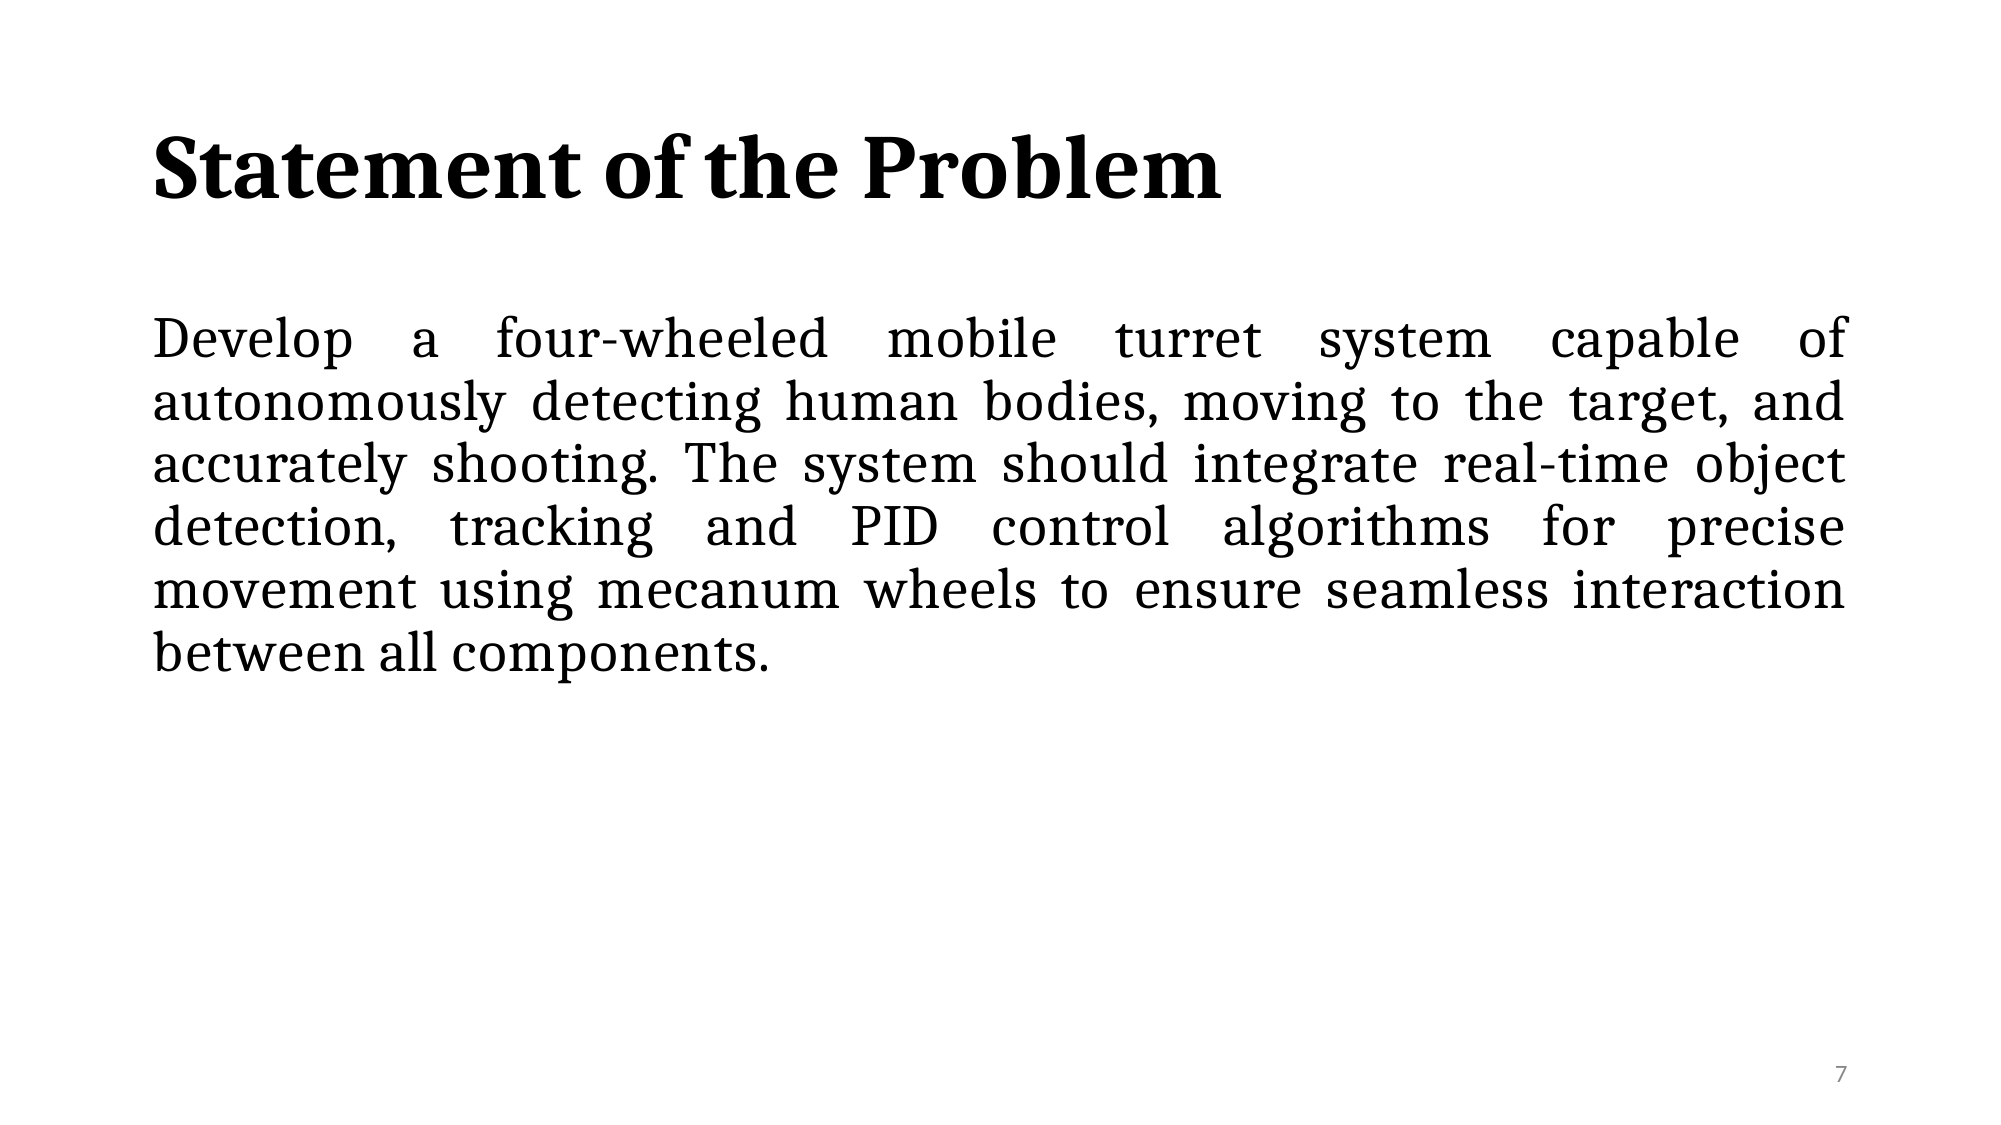

# Statement of the Problem
Develop a four-wheeled mobile turret system capable of autonomously detecting human bodies, moving to the target, and accurately shooting. The system should integrate real-time object detection, tracking and PID control algorithms for precise movement using mecanum wheels to ensure seamless interaction between all components.

7